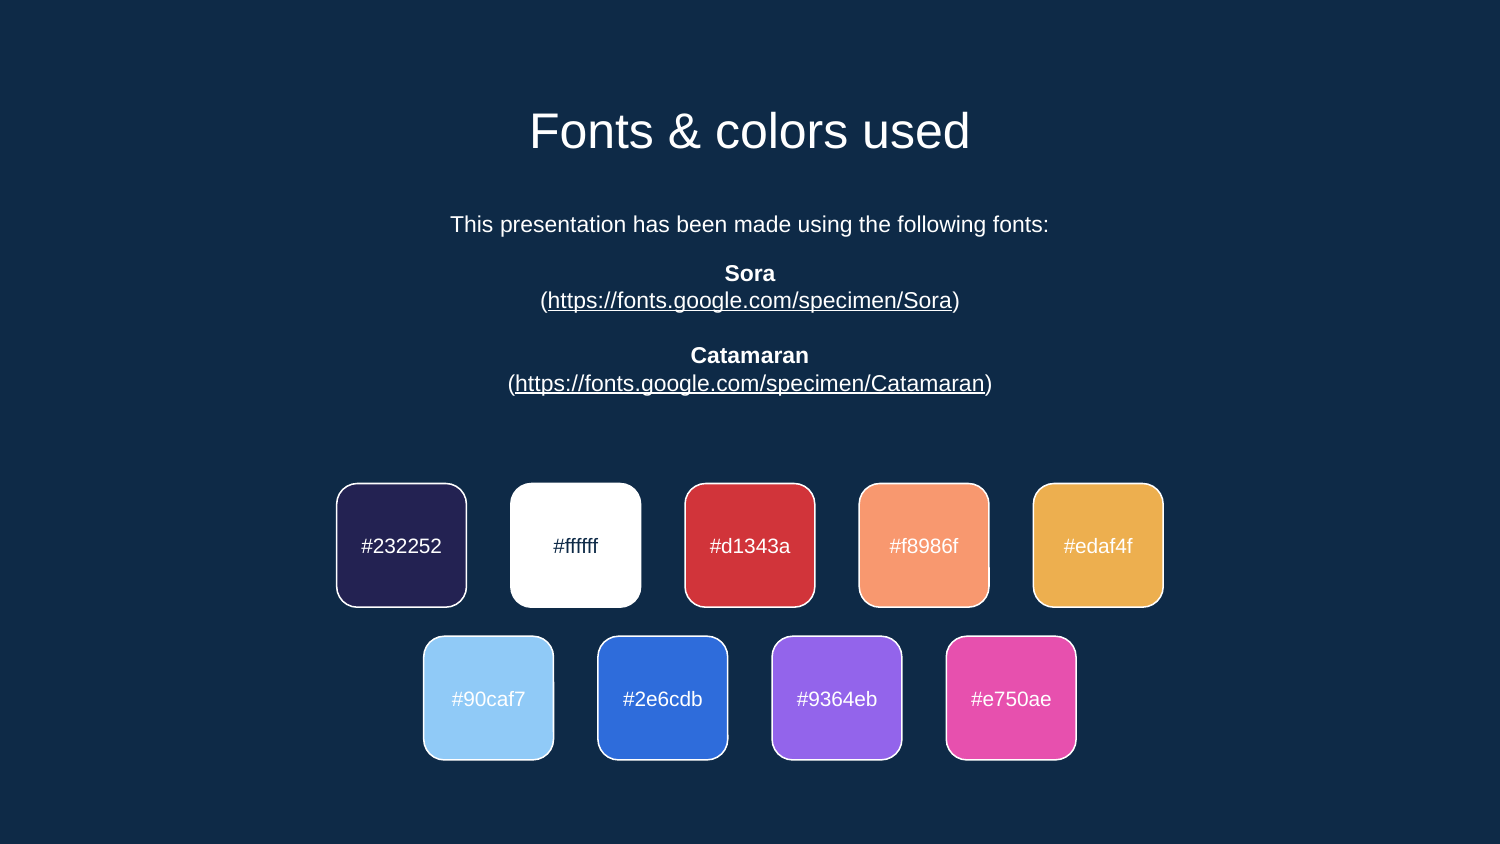

# Fonts & colors used
This presentation has been made using the following fonts:
Sora
(https://fonts.google.com/specimen/Sora)

Catamaran
(https://fonts.google.com/specimen/Catamaran)

#232252
#ffffff
#d1343a
#f8986f
#edaf4f

#90caf7
#2e6cdb
#9364eb
#e750ae